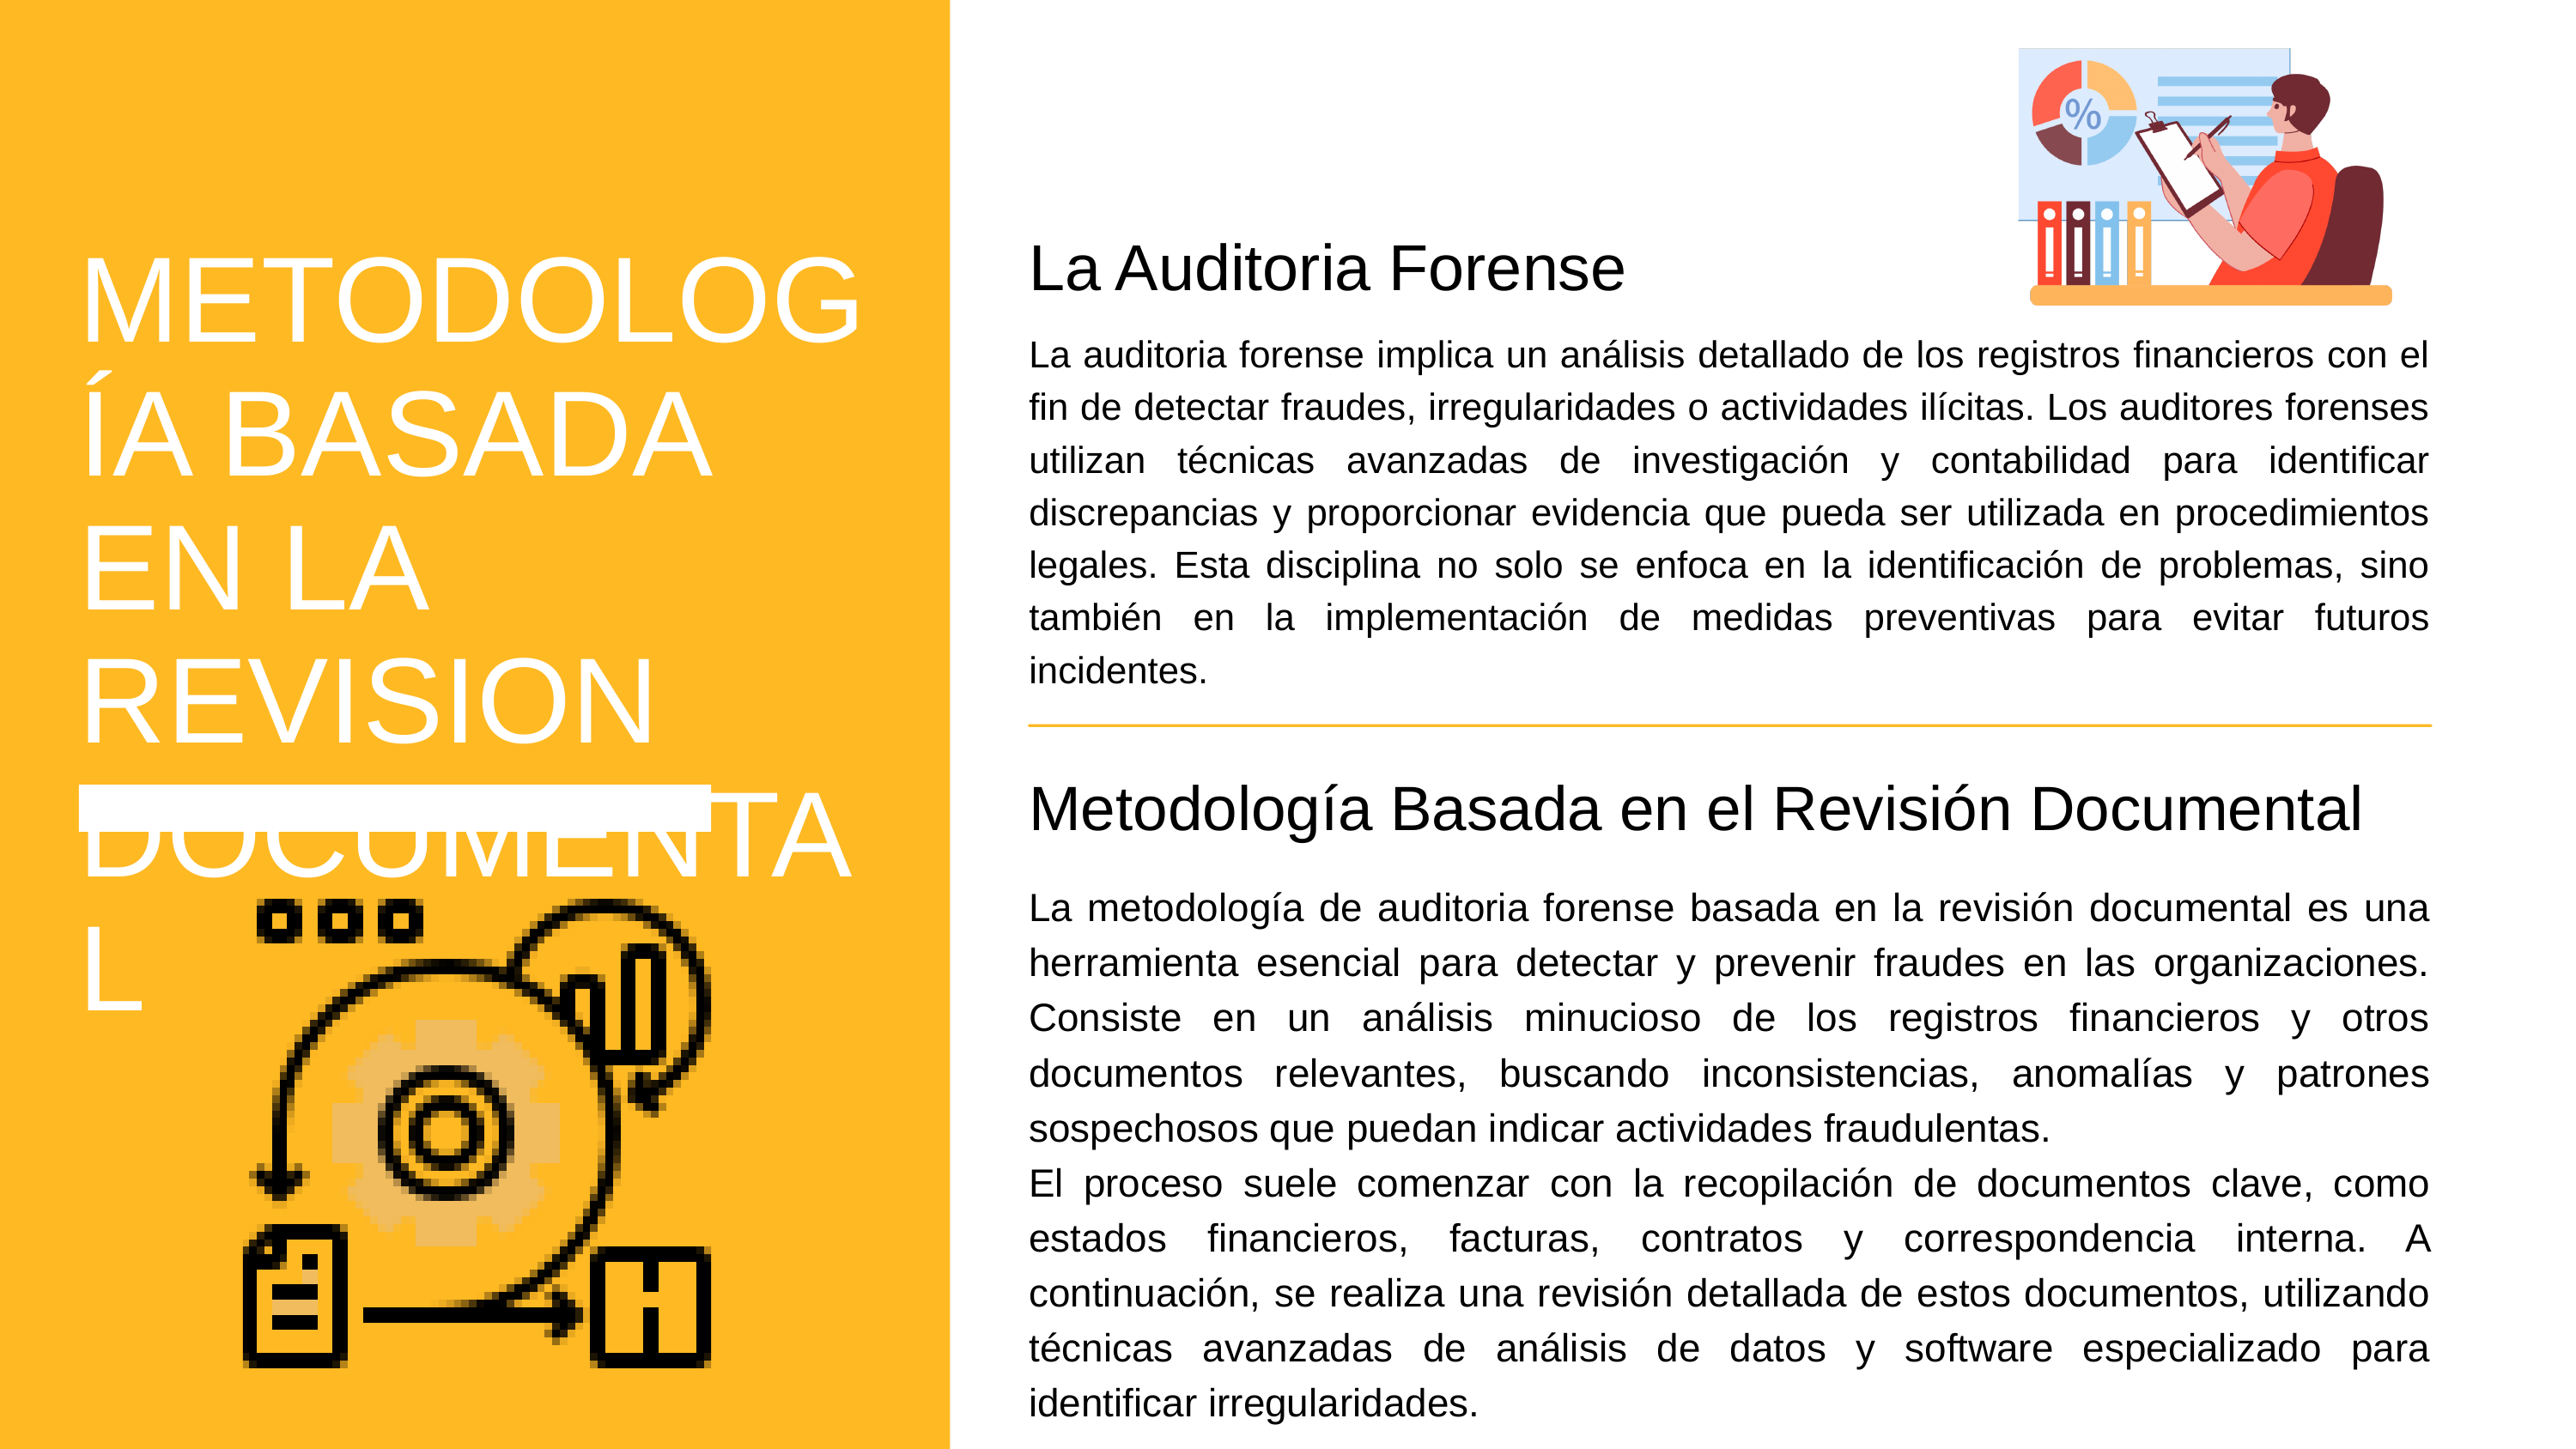

La Auditoria Forense
La auditoria forense implica un análisis detallado de los registros financieros con el fin de detectar fraudes, irregularidades o actividades ilícitas. Los auditores forenses utilizan técnicas avanzadas de investigación y contabilidad para identificar discrepancias y proporcionar evidencia que pueda ser utilizada en procedimientos legales. Esta disciplina no solo se enfoca en la identificación de problemas, sino también en la implementación de medidas preventivas para evitar futuros incidentes.
METODOLOGÍA BASADA EN LA REVISION DOCUMENTAL

Metodología Basada en el Revisión Documental
La metodología de auditoria forense basada en la revisión documental es una herramienta esencial para detectar y prevenir fraudes en las organizaciones. Consiste en un análisis minucioso de los registros financieros y otros documentos relevantes, buscando inconsistencias, anomalías y patrones sospechosos que puedan indicar actividades fraudulentas.
El proceso suele comenzar con la recopilación de documentos clave, como estados financieros, facturas, contratos y correspondencia interna. A continuación, se realiza una revisión detallada de estos documentos, utilizando técnicas avanzadas de análisis de datos y software especializado para identificar irregularidades.